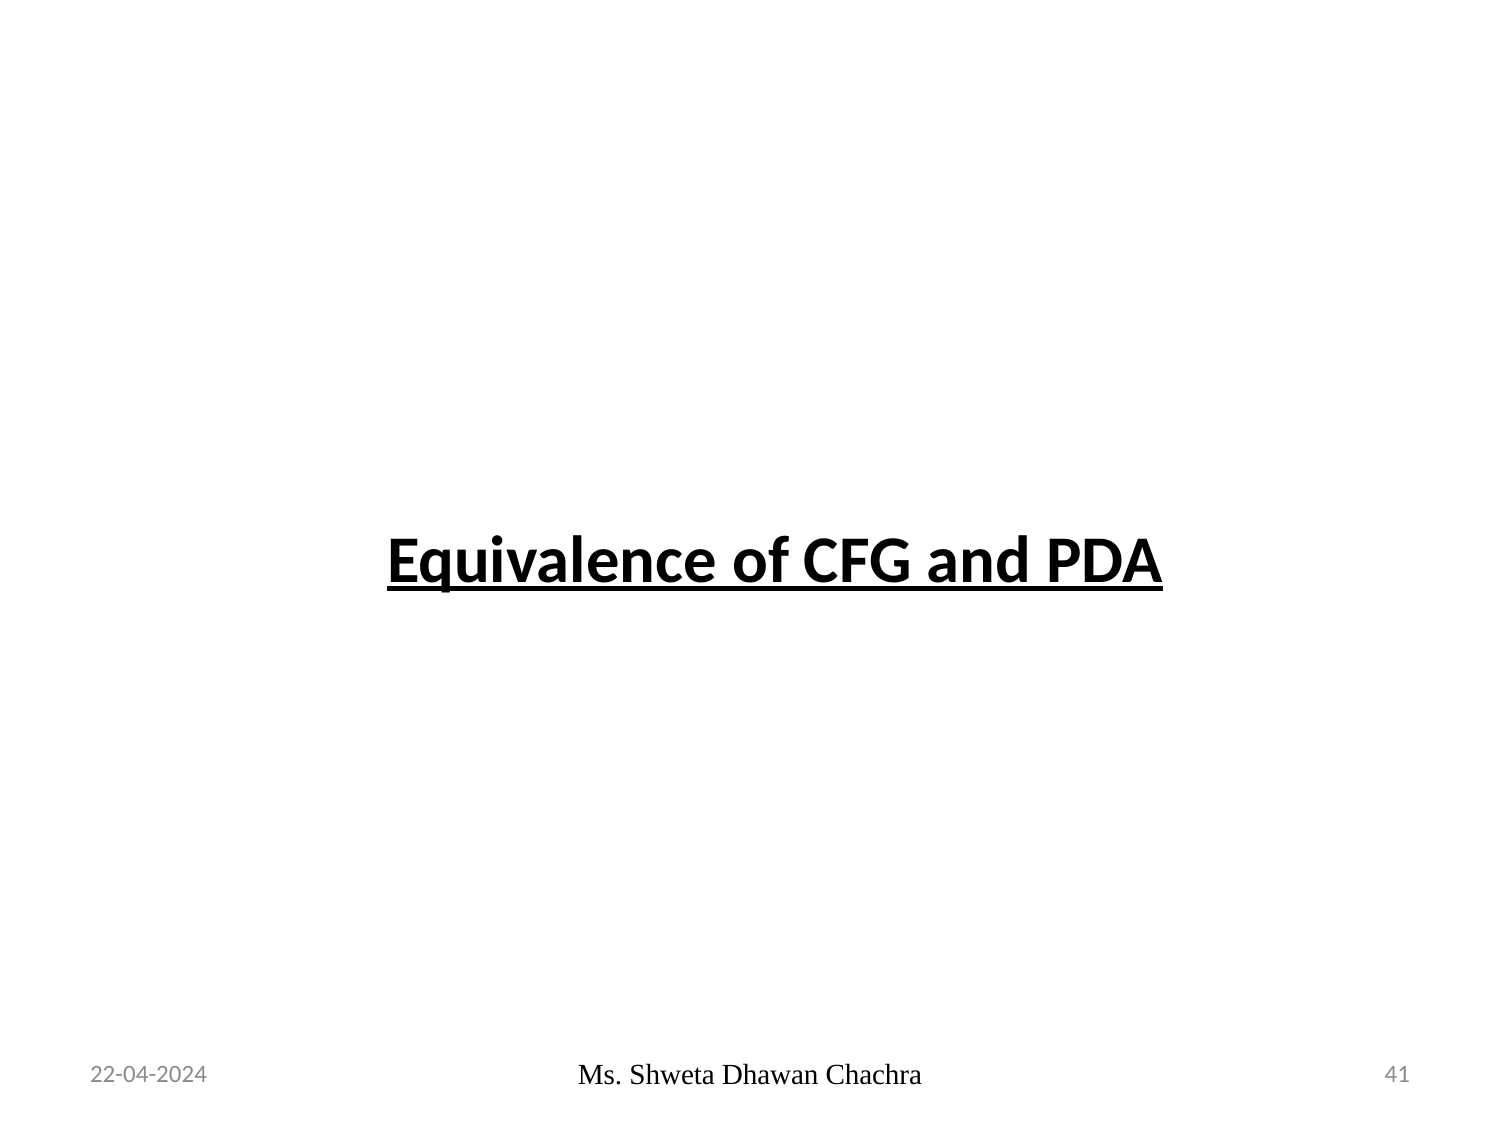

# Equivalence of CFG and PDA
22-04-2024
Ms. Shweta Dhawan Chachra
41